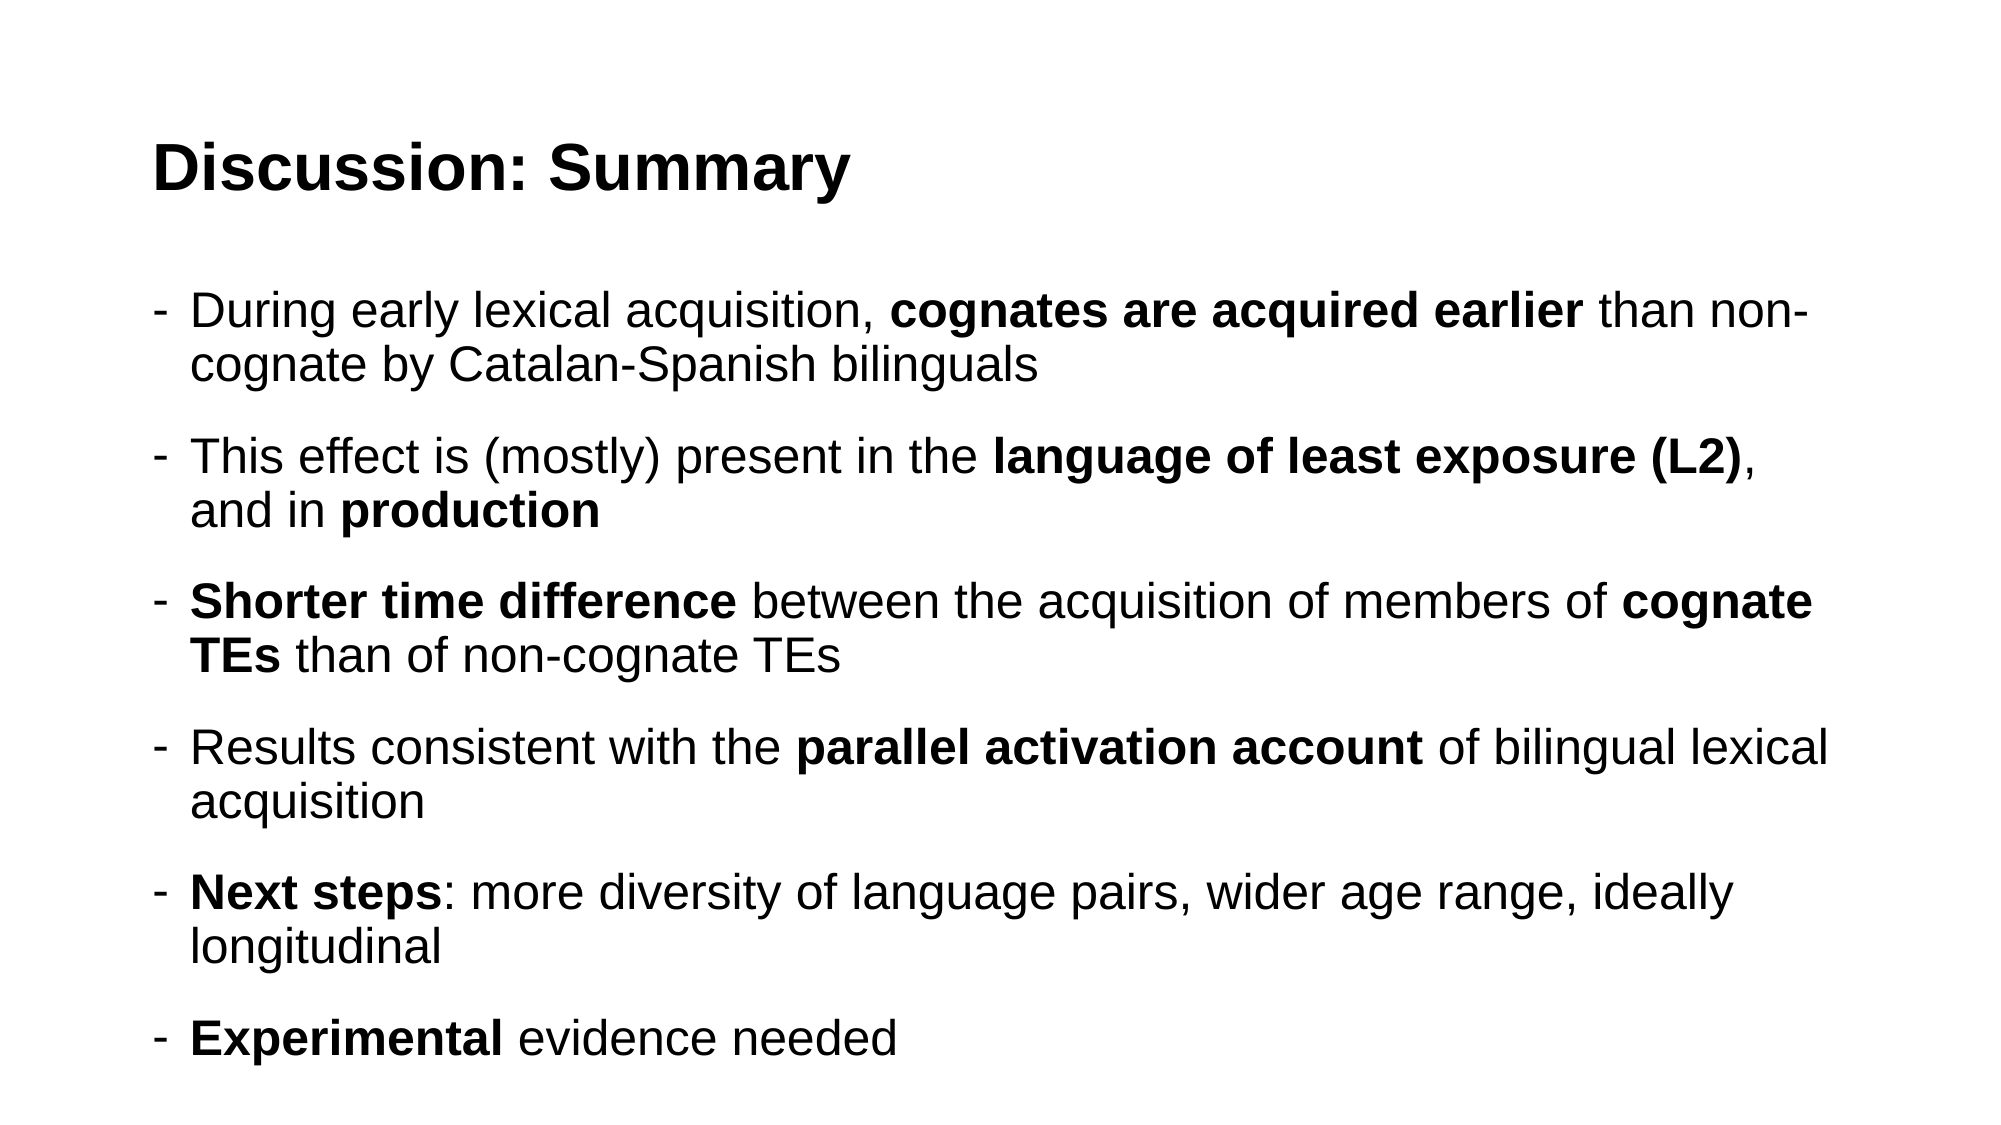

# Discussion: Summary
During early lexical acquisition, cognates are acquired earlier than non-cognate by Catalan-Spanish bilinguals
This effect is (mostly) present in the language of least exposure (L2), and in production
Shorter time difference between the acquisition of members of cognate TEs than of non-cognate TEs
Results consistent with the parallel activation account of bilingual lexical acquisition
Next steps: more diversity of language pairs, wider age range, ideally longitudinal
Experimental evidence needed